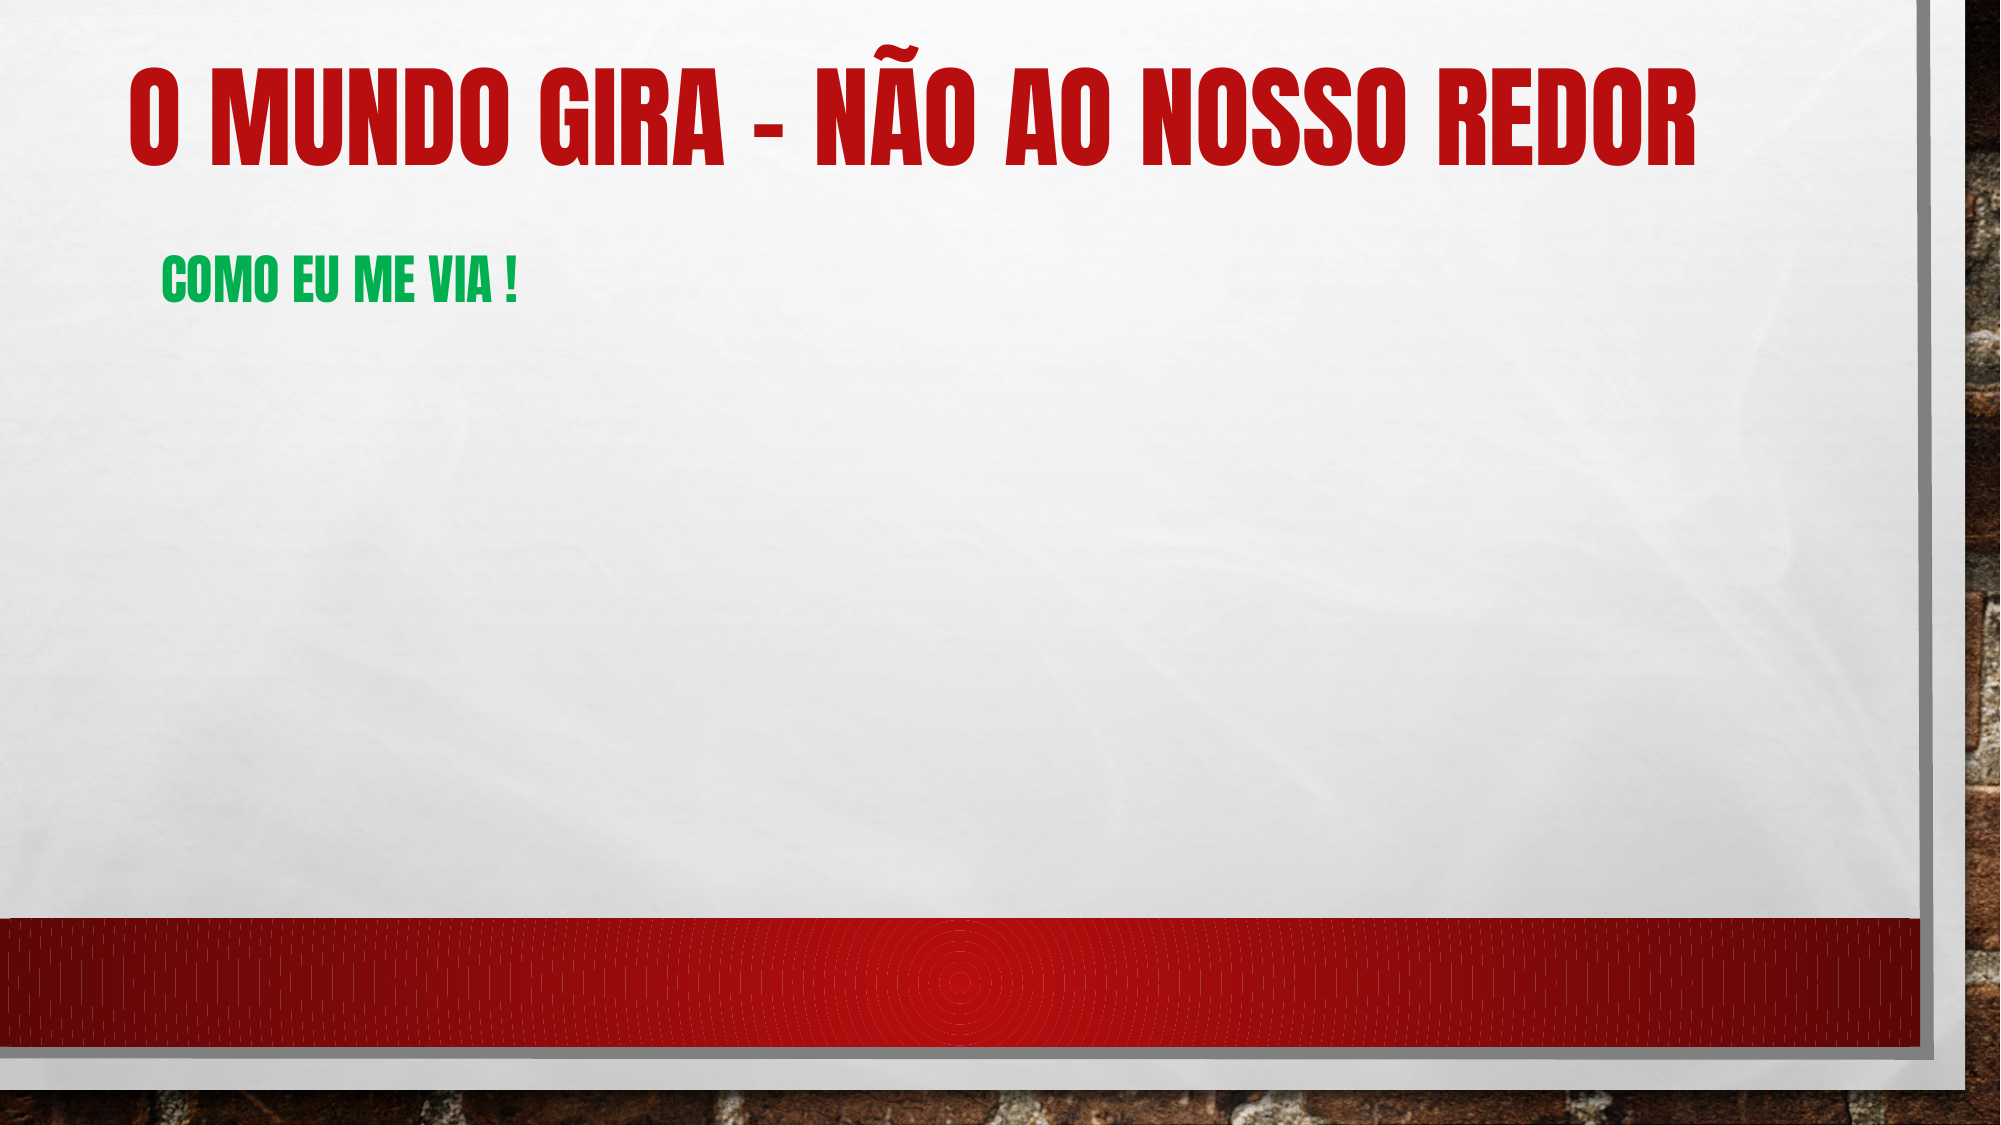

# O Mundo gira – não ao nosso redor
Como eu me via !